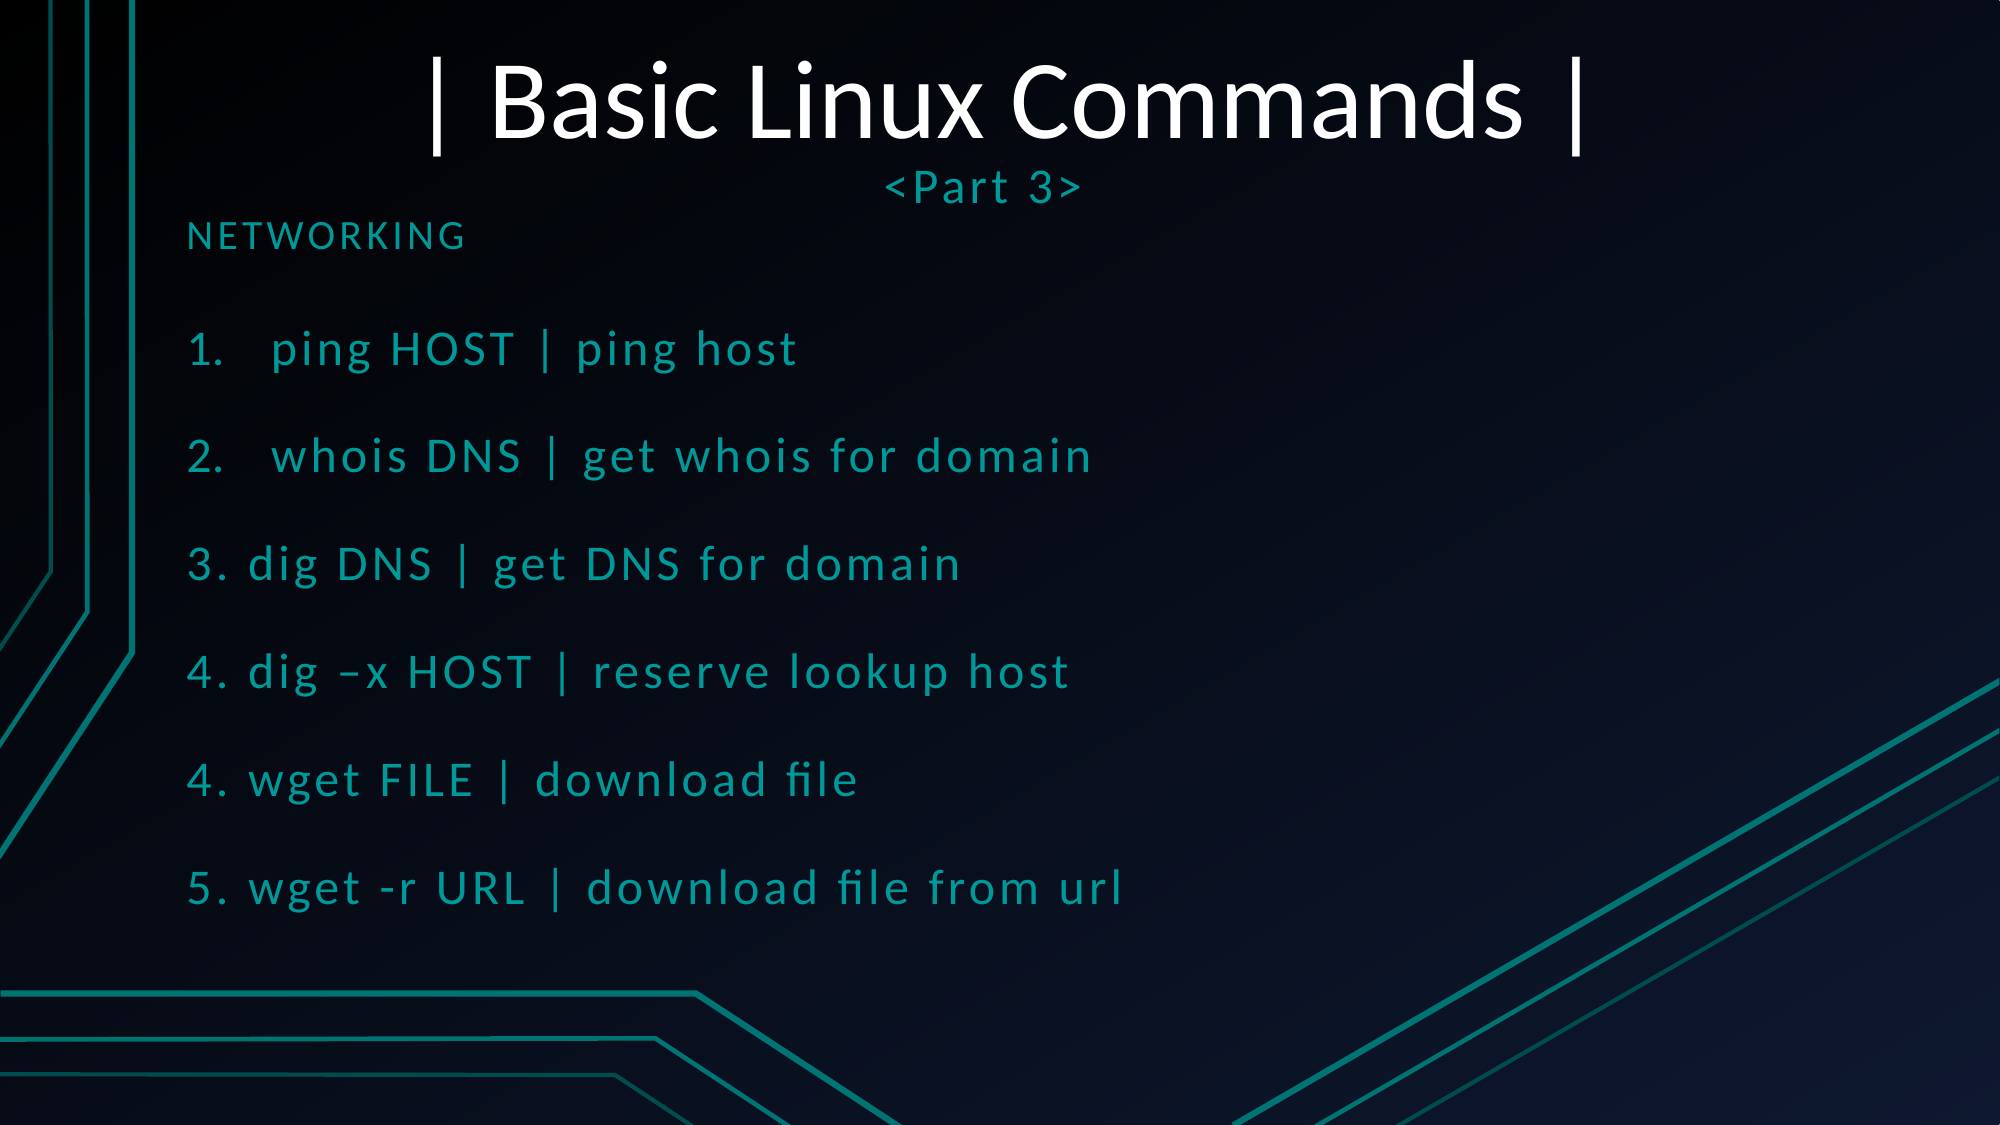

# | Basic Linux Commands |
<Part 3>
NETWORKING

ping HOST | ping host

whois DNS | get whois for domain

3. dig DNS | get DNS for domain

4. dig –x HOST | reserve lookup host

4. wget FILE | download file

5. wget -r URL | download file from url